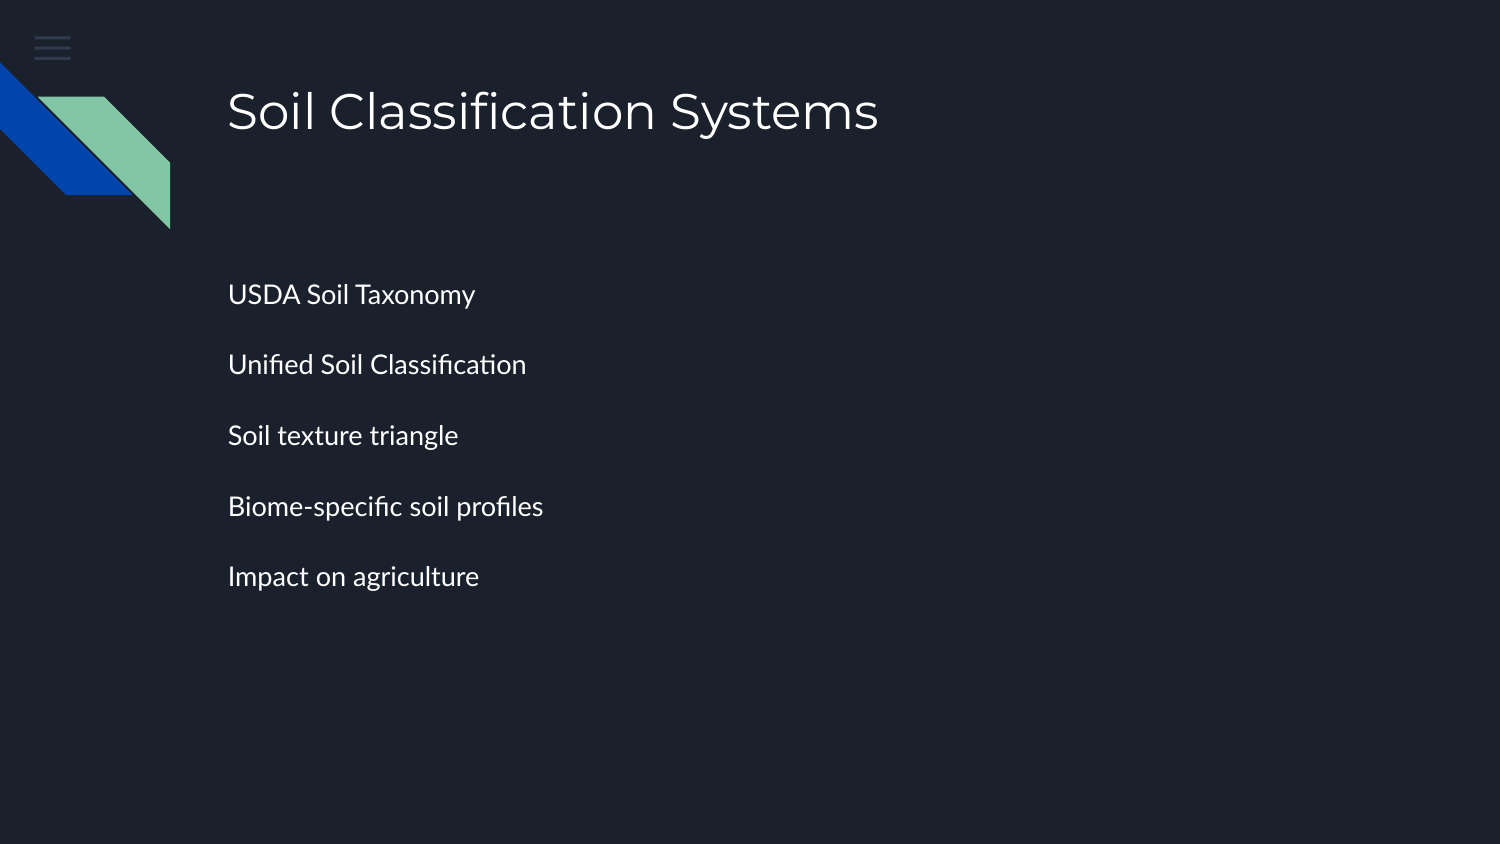

# Soil Classification Systems
USDA Soil Taxonomy
Unified Soil Classification
Soil texture triangle
Biome-specific soil profiles
Impact on agriculture